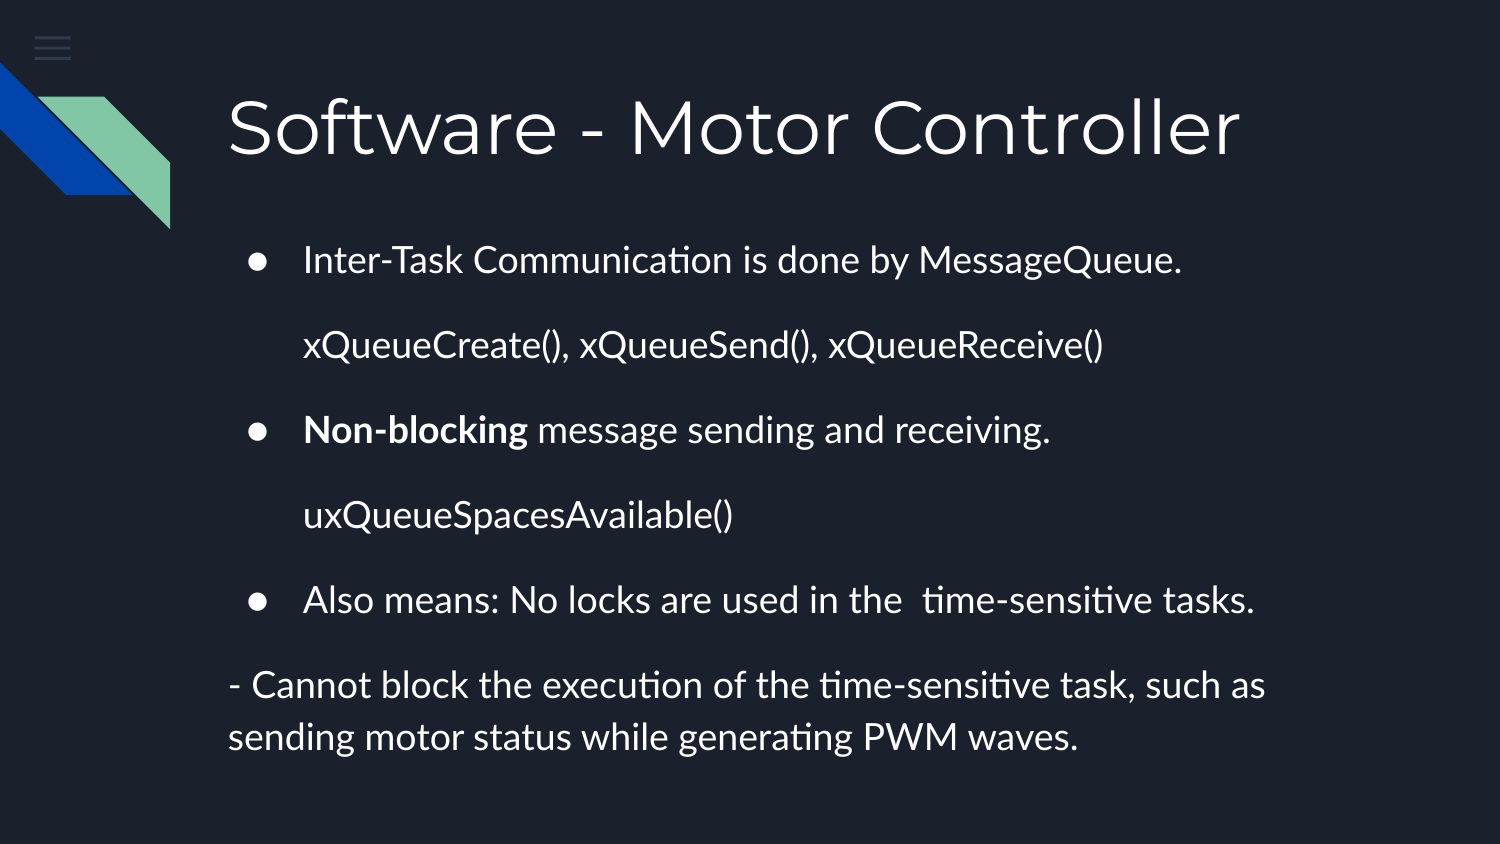

# Software - Motor Controller
Inter-Task Communication is done by MessageQueue.
xQueueCreate(), xQueueSend(), xQueueReceive()
Non-blocking message sending and receiving.
uxQueueSpacesAvailable()
Also means: No locks are used in the  time-sensitive tasks.
- Cannot block the execution of the time-sensitive task, such as sending motor status while generating PWM waves.